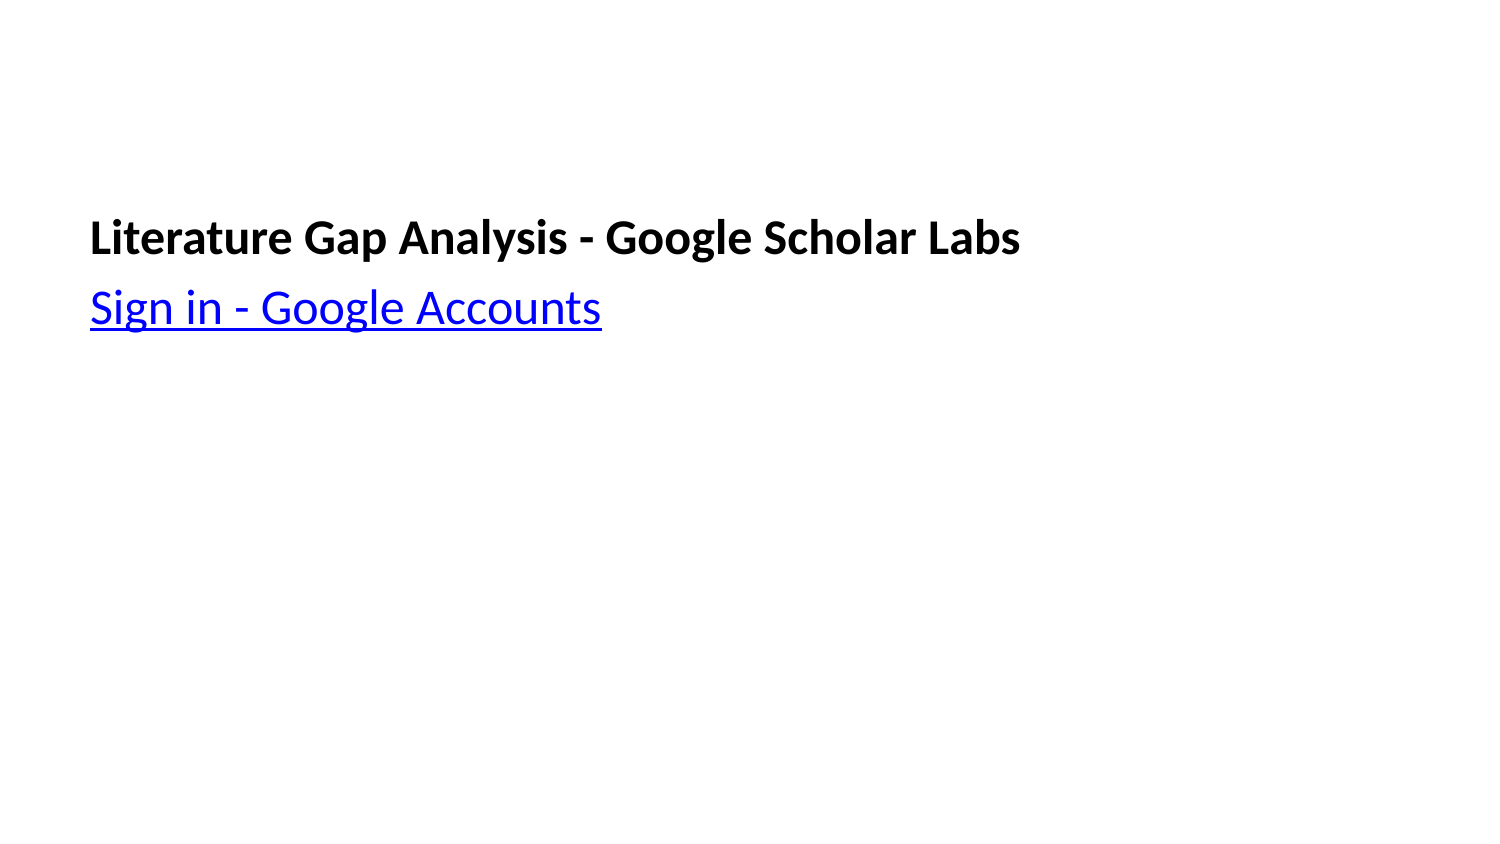

Literature Gap Analysis - Google Scholar Labs
Sign in - Google Accounts